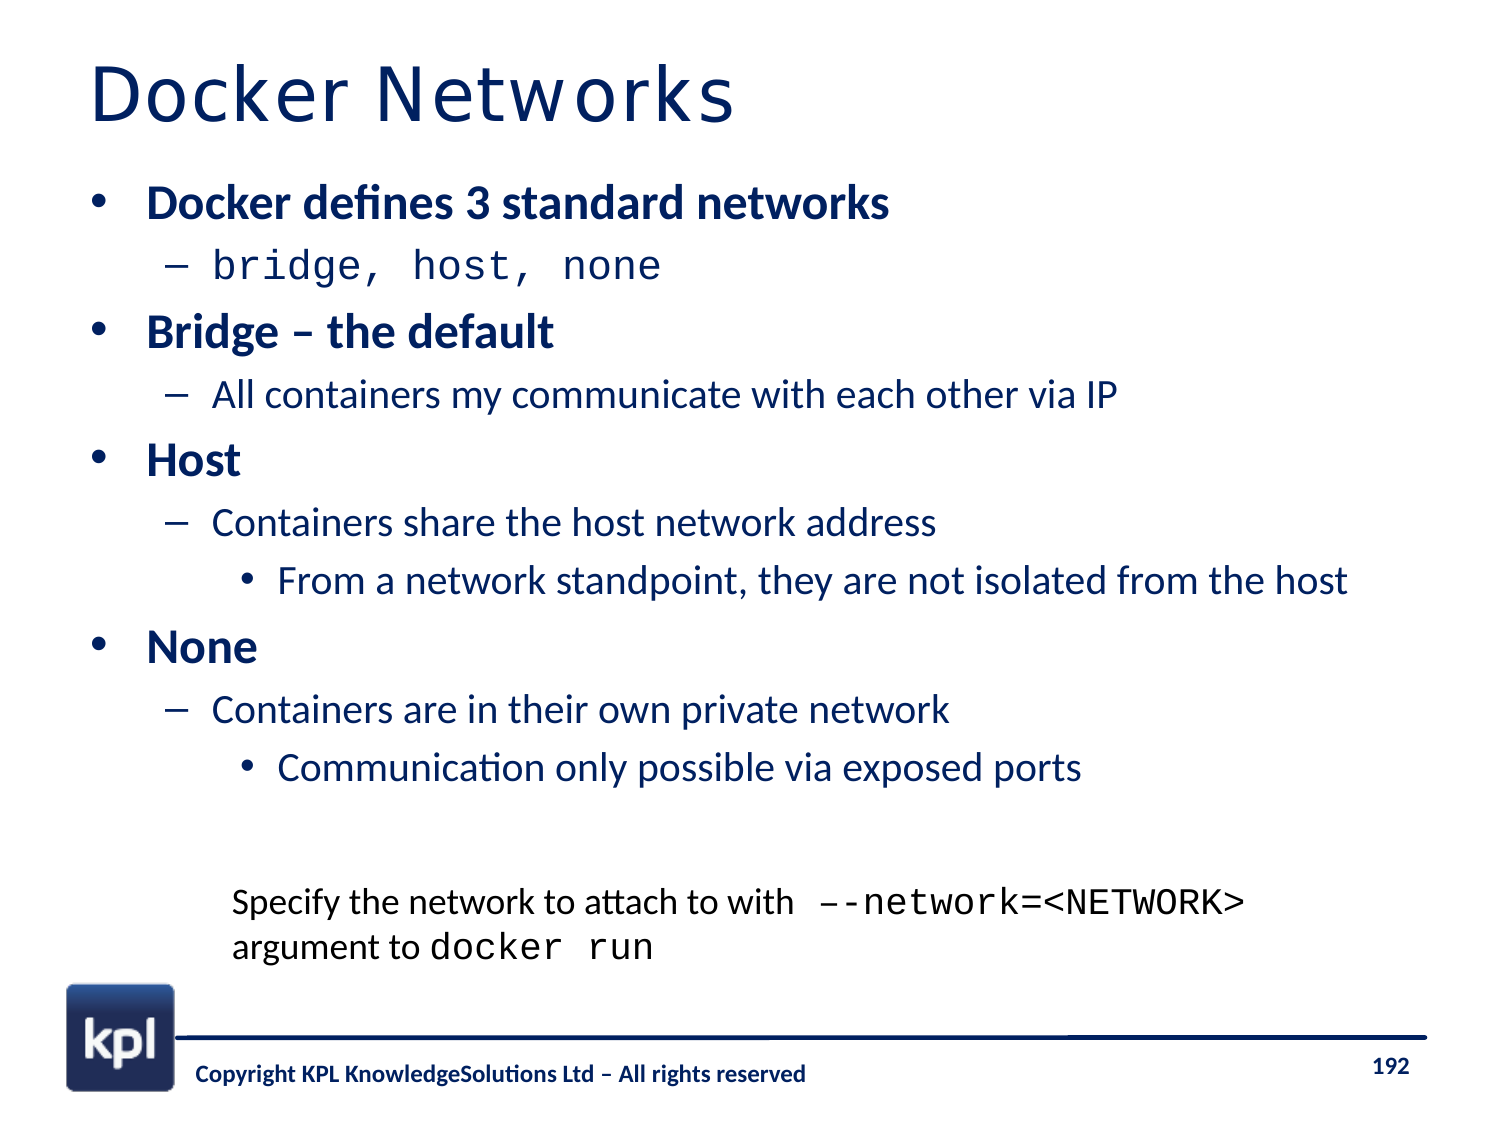

# Docker Networks
Docker defines 3 standard networks
bridge, host, none
Bridge – the default
All containers my communicate with each other via IP
Host
Containers share the host network address
From a network standpoint, they are not isolated from the host
None
Containers are in their own private network
Communication only possible via exposed ports
Specify the network to attach to with –-network=<NETWORK>
argument to docker run
Copyright KPL KnowledgeSolutions Ltd – All rights reserved
192